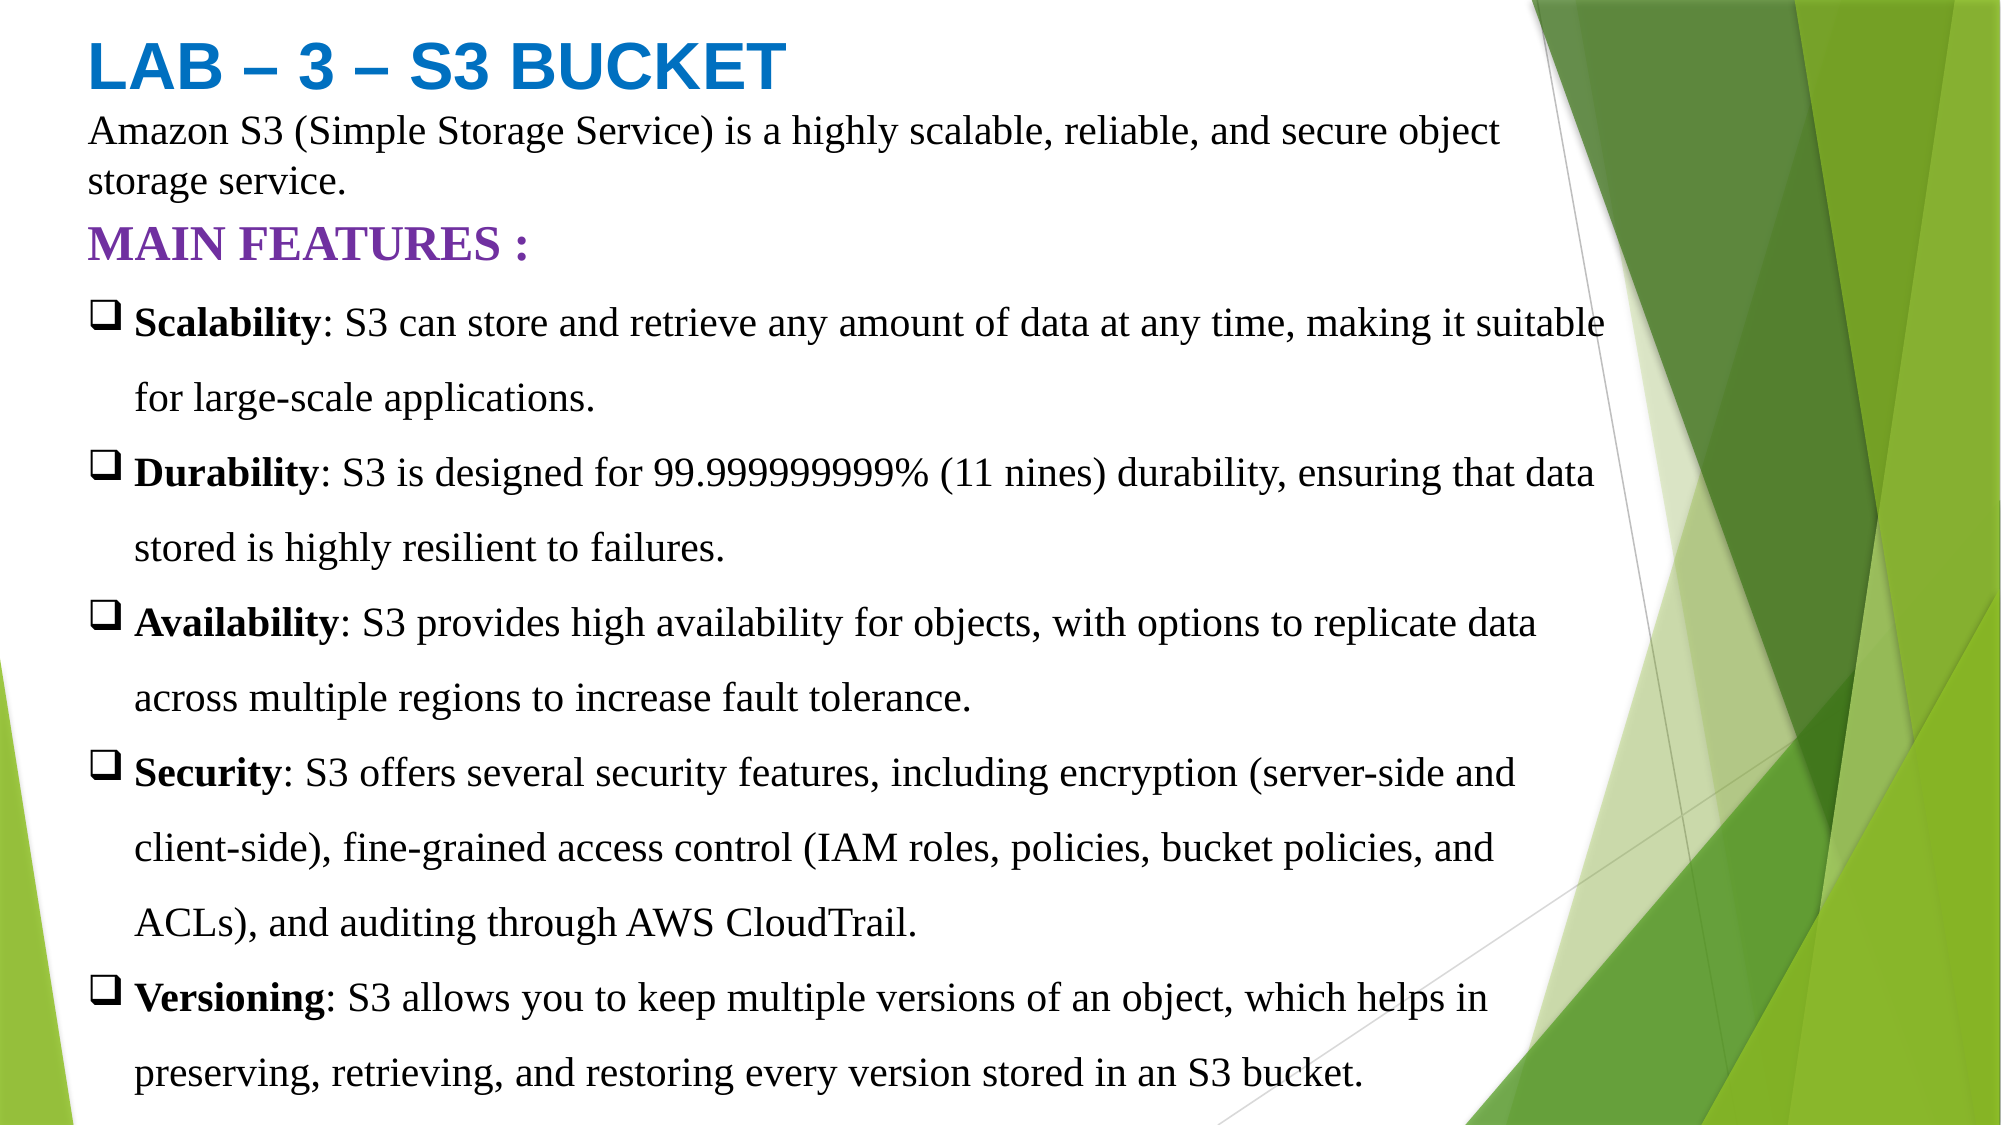

LAB – 3 – S3 BUCKET
Amazon S3 (Simple Storage Service) is a highly scalable, reliable, and secure object storage service.
MAIN FEATURES :
Scalability: S3 can store and retrieve any amount of data at any time, making it suitable for large-scale applications.
Durability: S3 is designed for 99.999999999% (11 nines) durability, ensuring that data stored is highly resilient to failures.
Availability: S3 provides high availability for objects, with options to replicate data across multiple regions to increase fault tolerance.
Security: S3 offers several security features, including encryption (server-side and client-side), fine-grained access control (IAM roles, policies, bucket policies, and ACLs), and auditing through AWS CloudTrail.
Versioning: S3 allows you to keep multiple versions of an object, which helps in preserving, retrieving, and restoring every version stored in an S3 bucket.